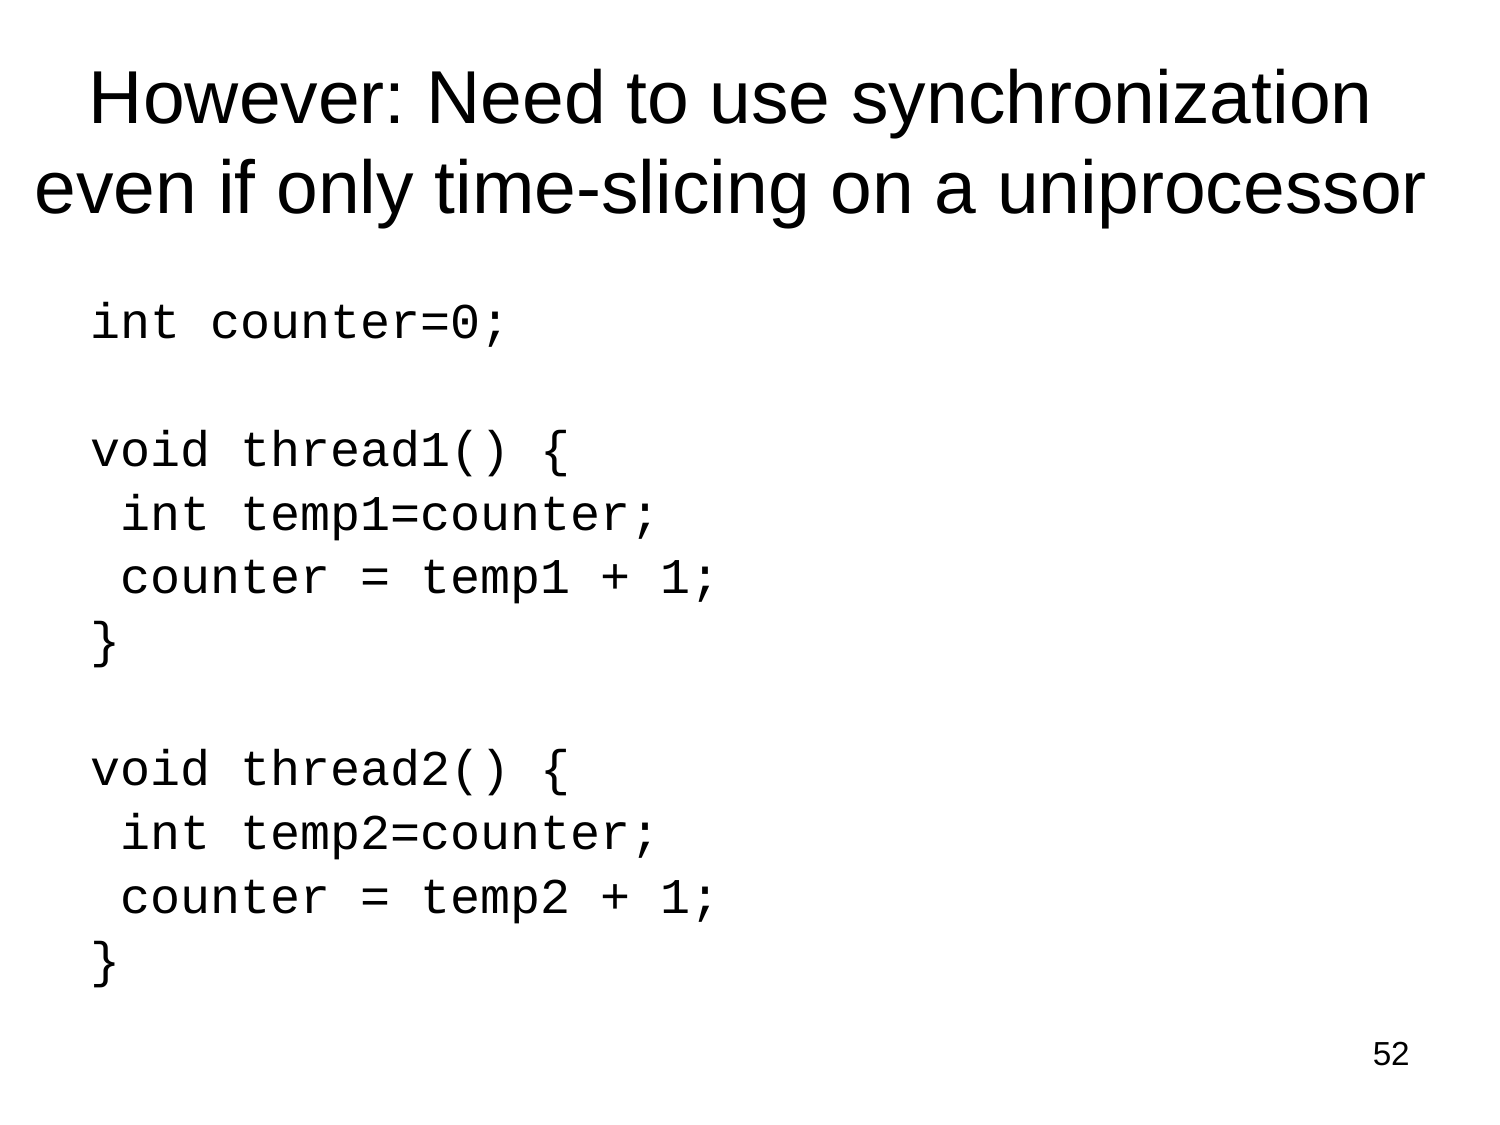

# However: Need to use synchronization even if only time-slicing on a uniprocessor
int counter=0;

void thread1() {
 int temp1=counter;
 counter = temp1 + 1;
}

void thread2() {
 int temp2=counter;
 counter = temp2 + 1;
}

52